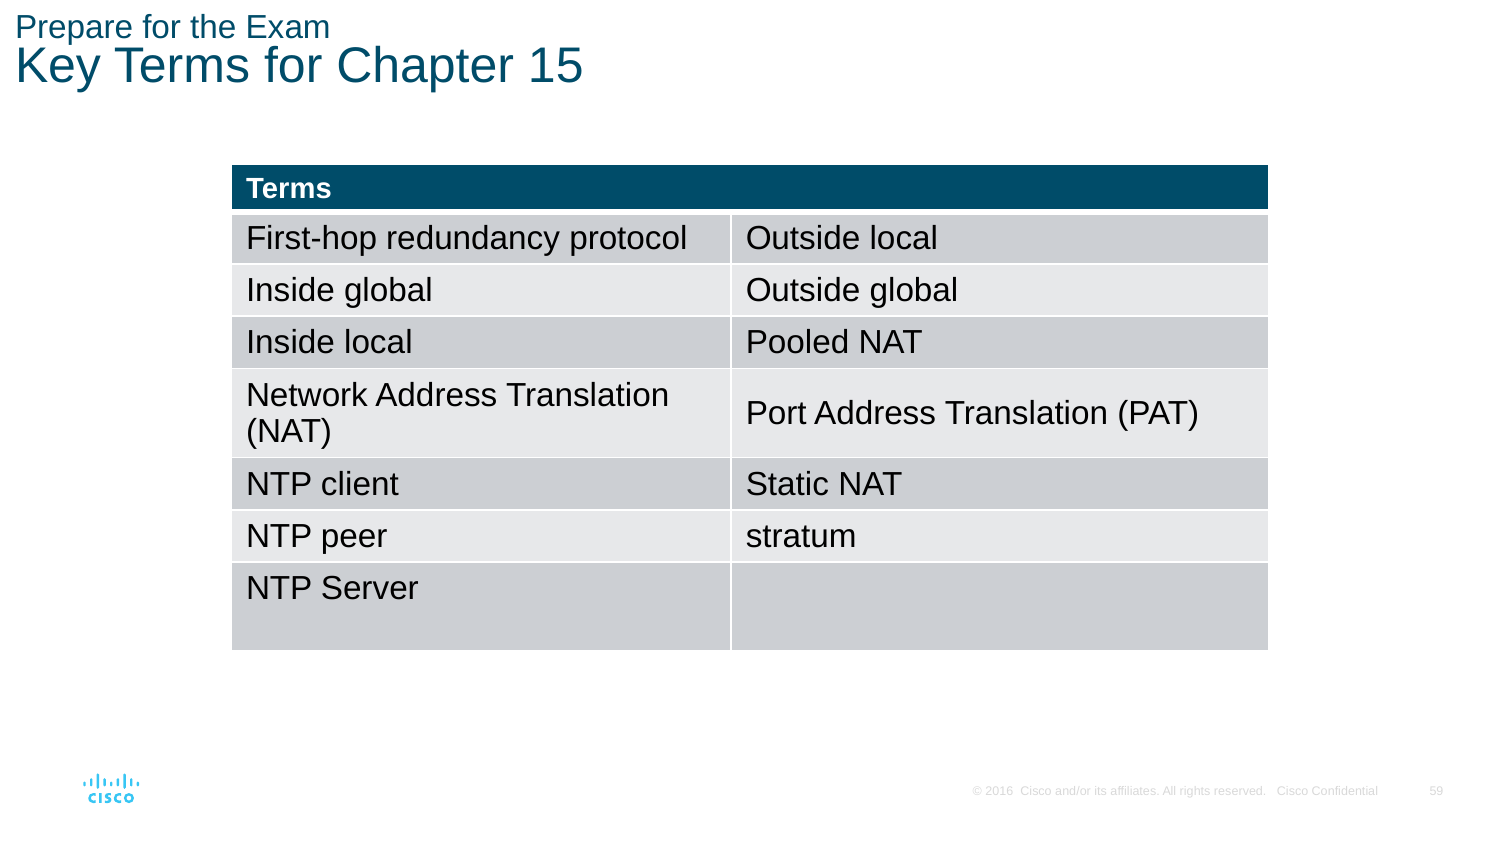

# Prepare for the Exam Key Terms for Chapter 15
| Terms |  |
| --- | --- |
| First-hop redundancy protocol | Outside local |
| Inside global | Outside global |
| Inside local | Pooled NAT |
| Network Address Translation (NAT) | Port Address Translation (PAT) |
| NTP client | Static NAT |
| NTP peer | stratum |
| NTP Server |  |